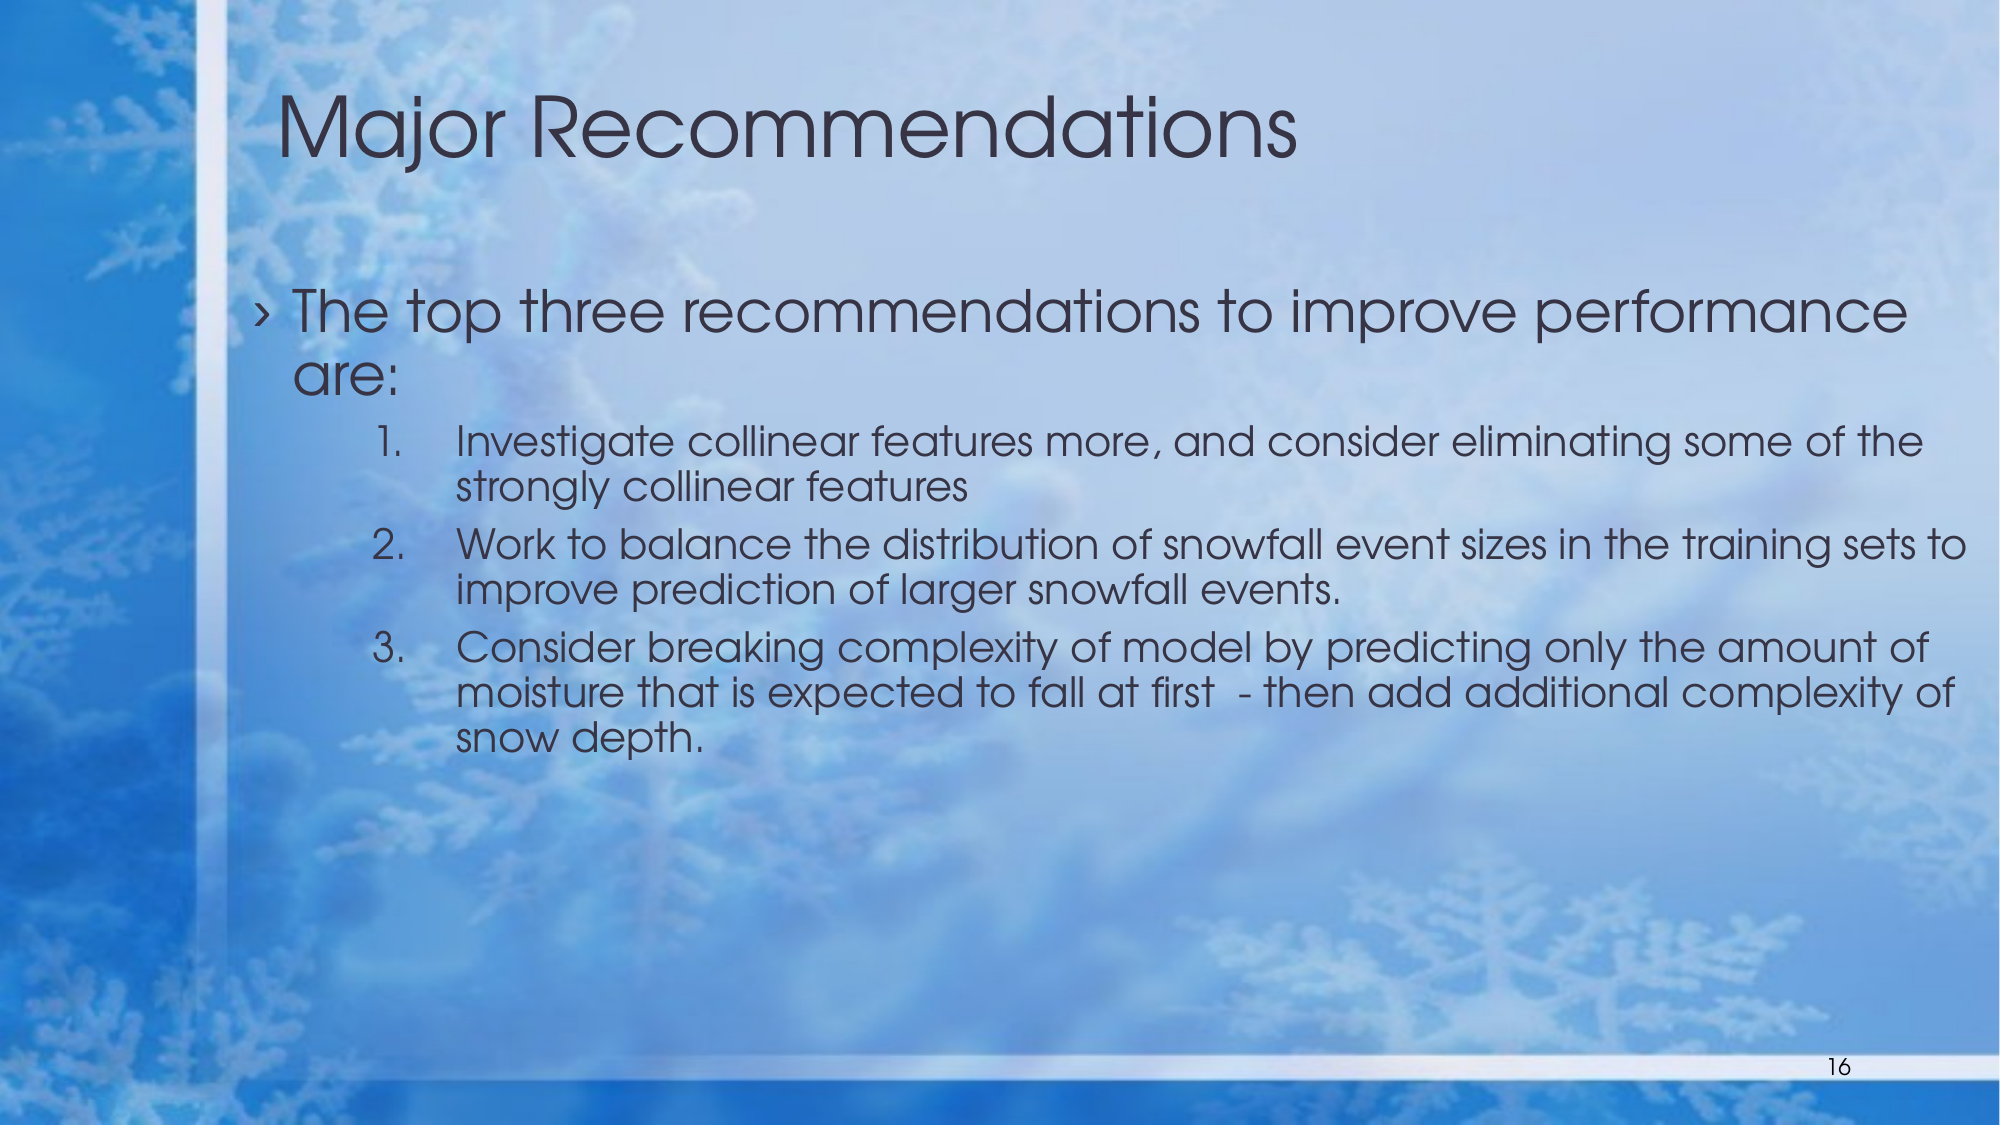

# Major Recommendations
The top three recommendations to improve performance are:
Investigate collinear features more, and consider eliminating some of the strongly collinear features
Work to balance the distribution of snowfall event sizes in the training sets to improve prediction of larger snowfall events.
Consider breaking complexity of model by predicting only the amount of moisture that is expected to fall at first  - then add additional complexity of snow depth.

16